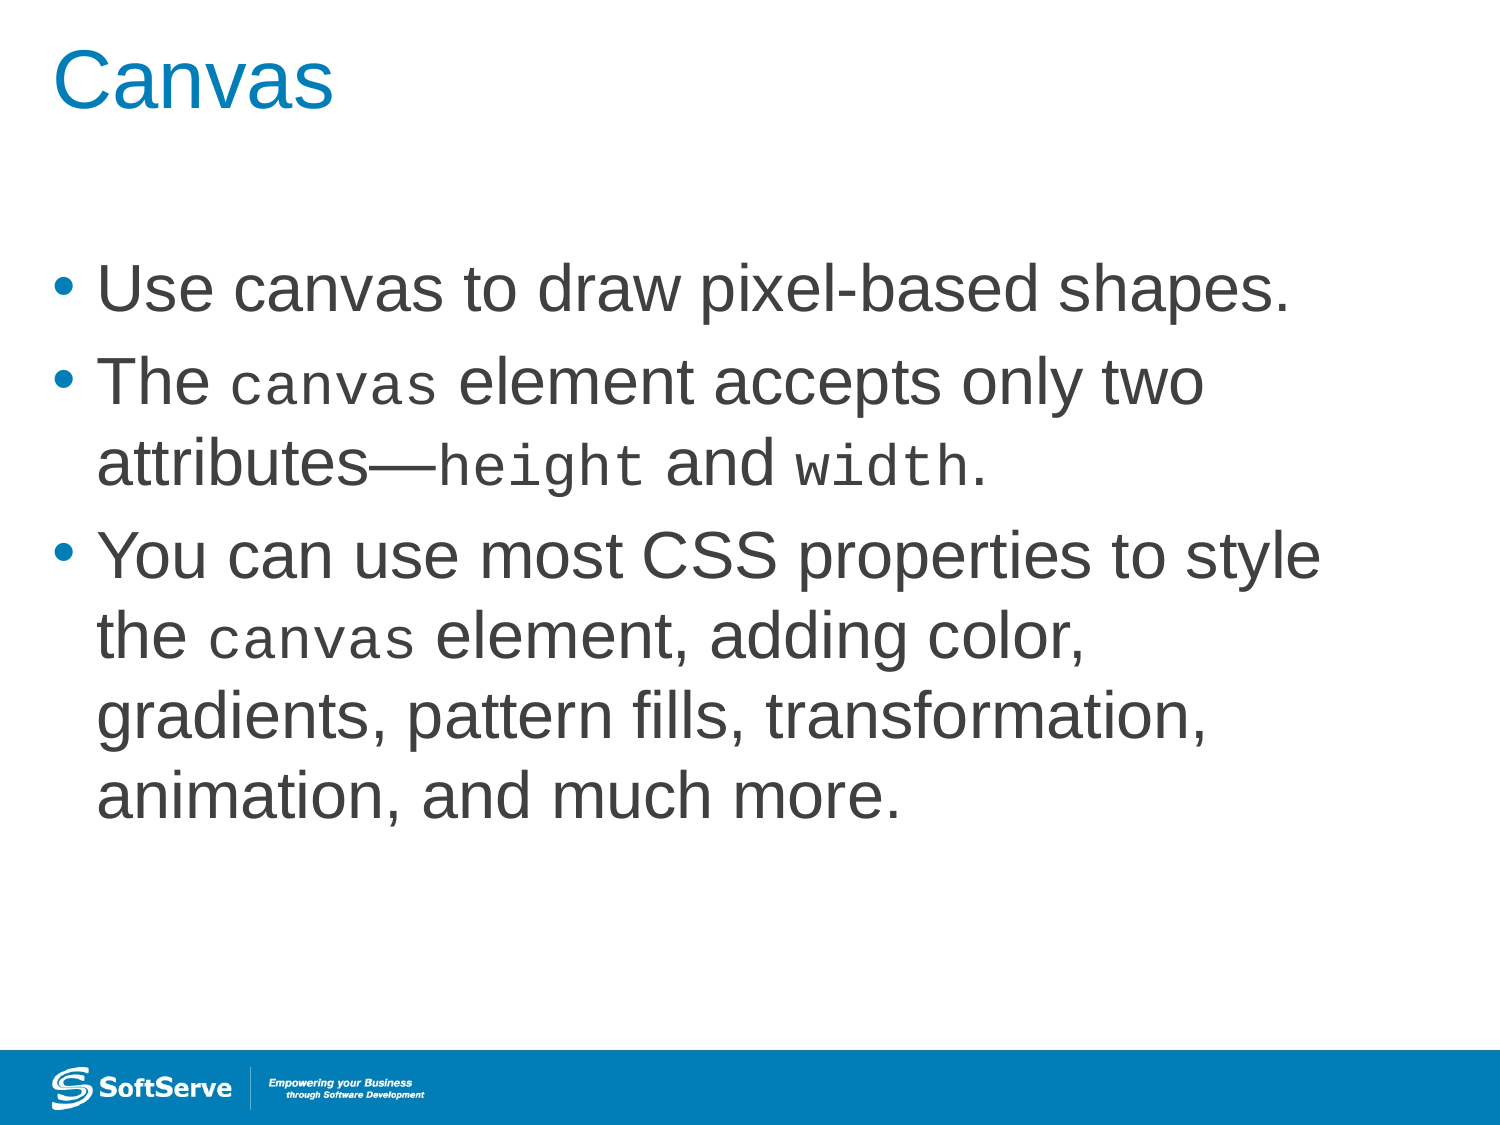

# Canvas
Use canvas to draw pixel-based shapes.
The canvas element accepts only two attributes—height and width.
You can use most CSS properties to style the canvas element, adding color, gradients, pattern fills, transformation, animation, and much more.